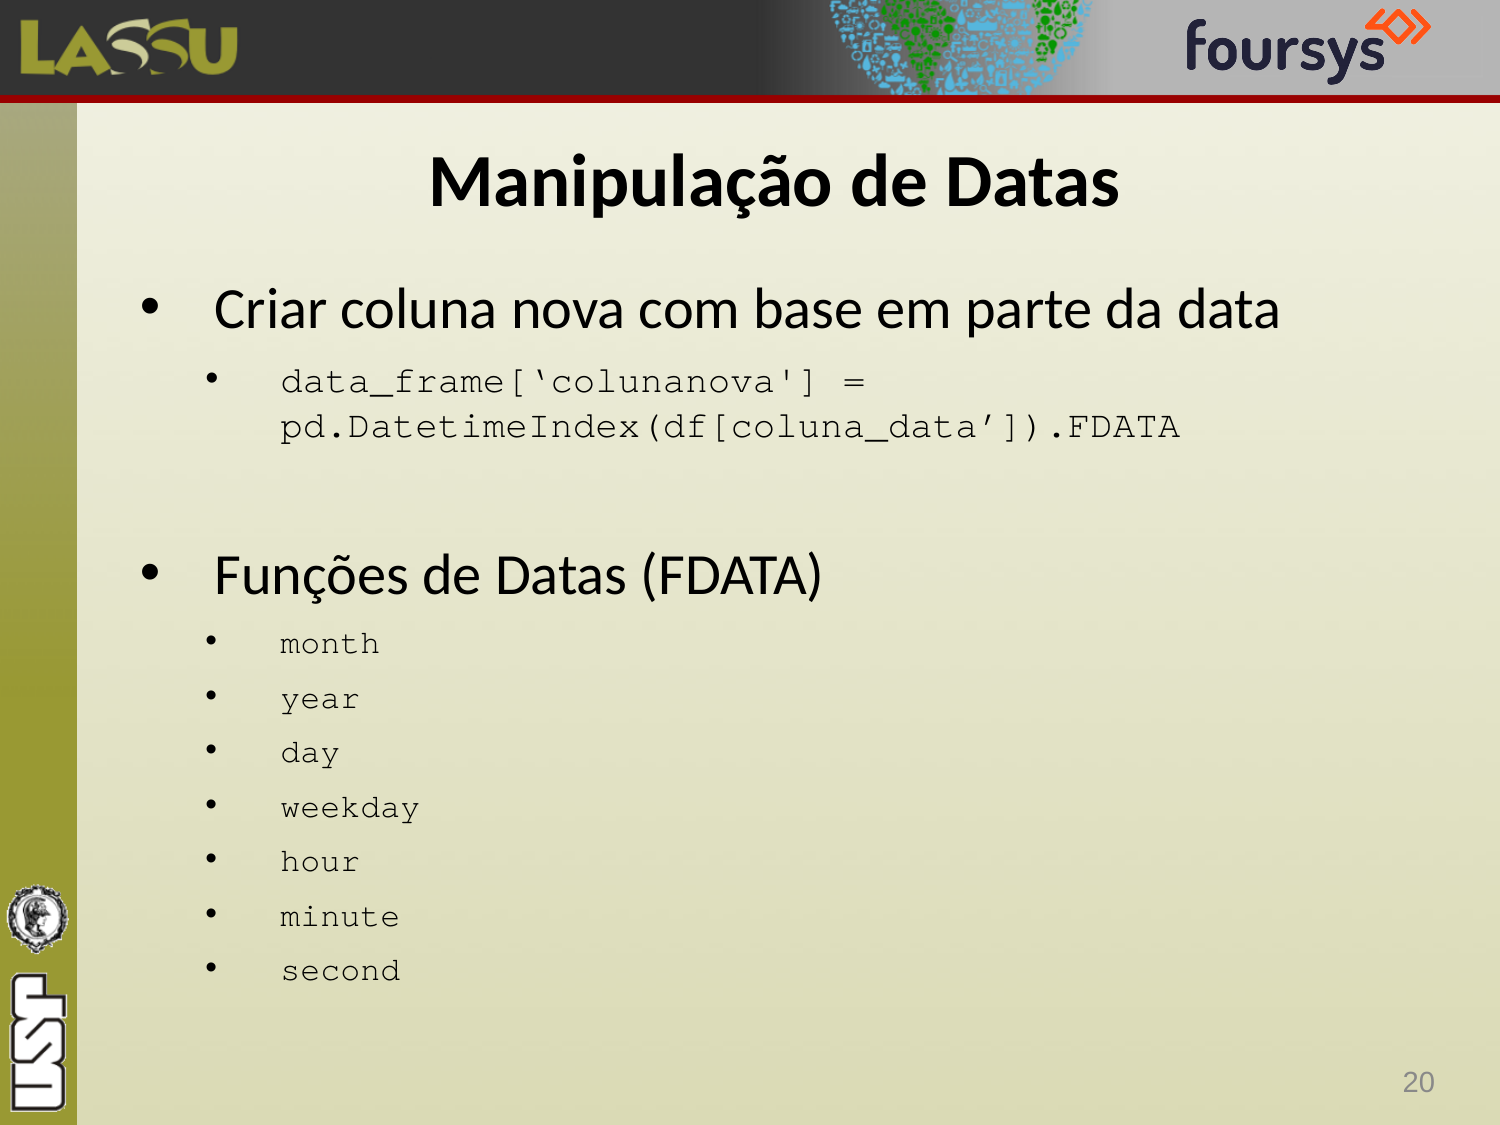

# Manipulação de Datas
Criar coluna nova com base em parte da data
data_frame[‘colunanova'] = pd.DatetimeIndex(df[coluna_data’]).FDATA

Funções de Datas (FDATA)
month
year
day
weekday
hour
minute
second

20